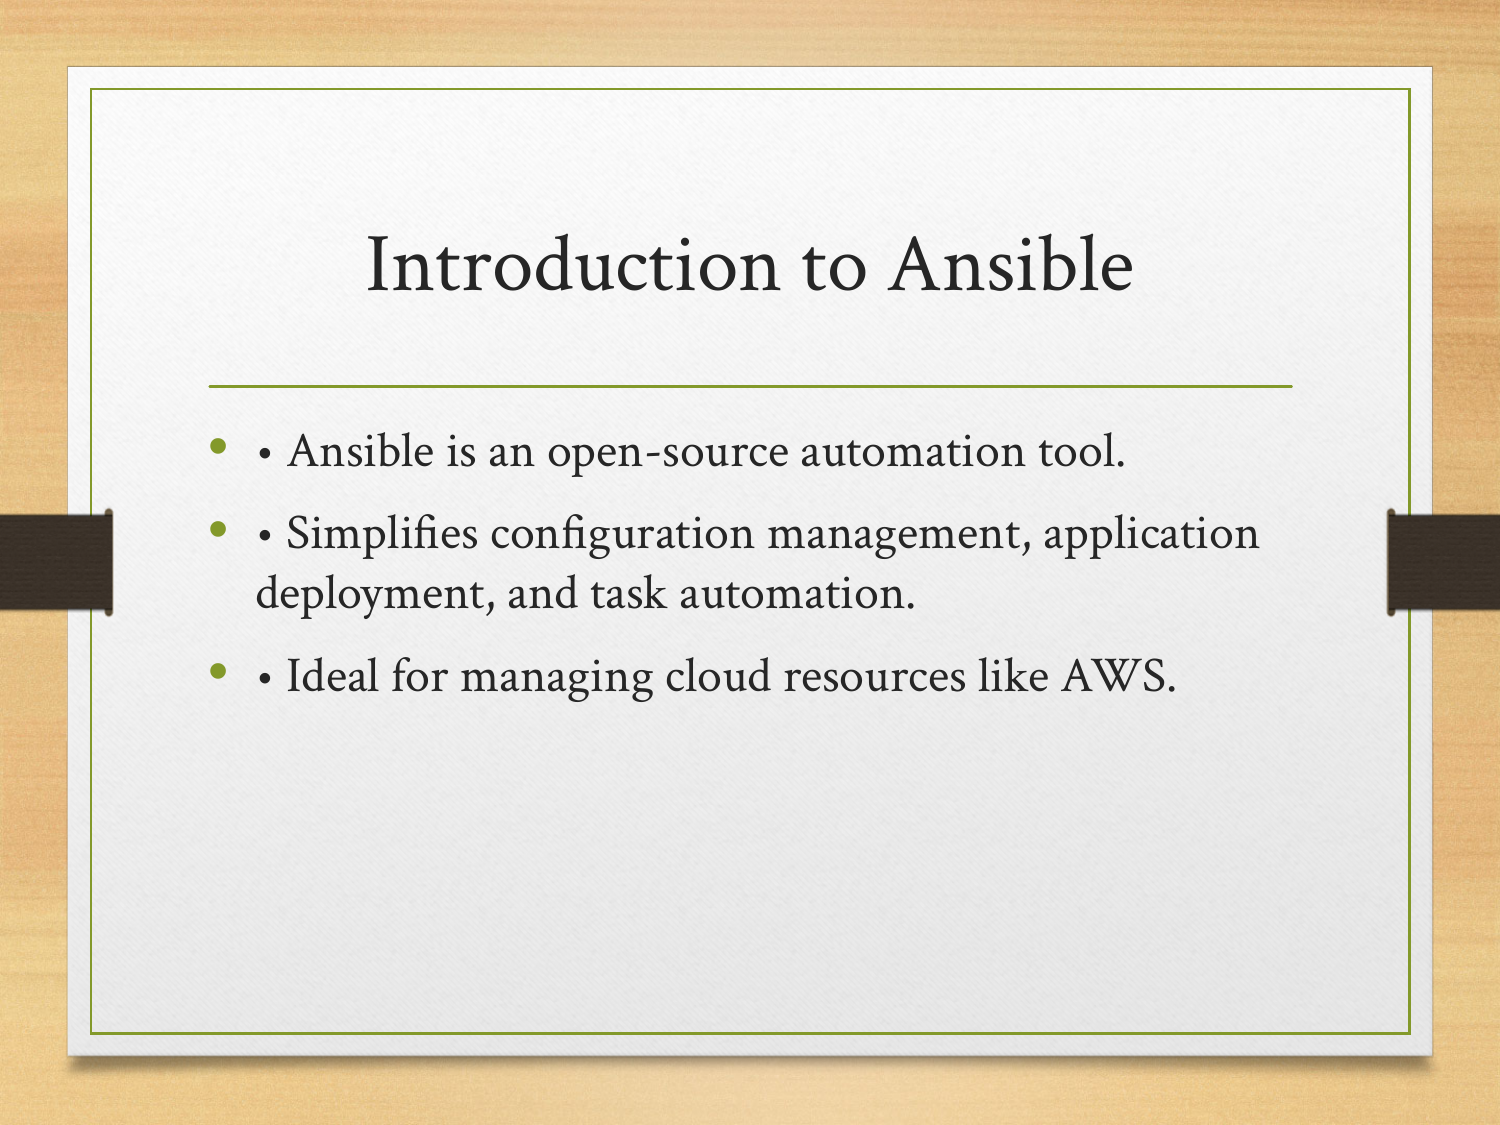

# Introduction to Ansible
• Ansible is an open-source automation tool.
• Simplifies configuration management, application deployment, and task automation.
• Ideal for managing cloud resources like AWS.